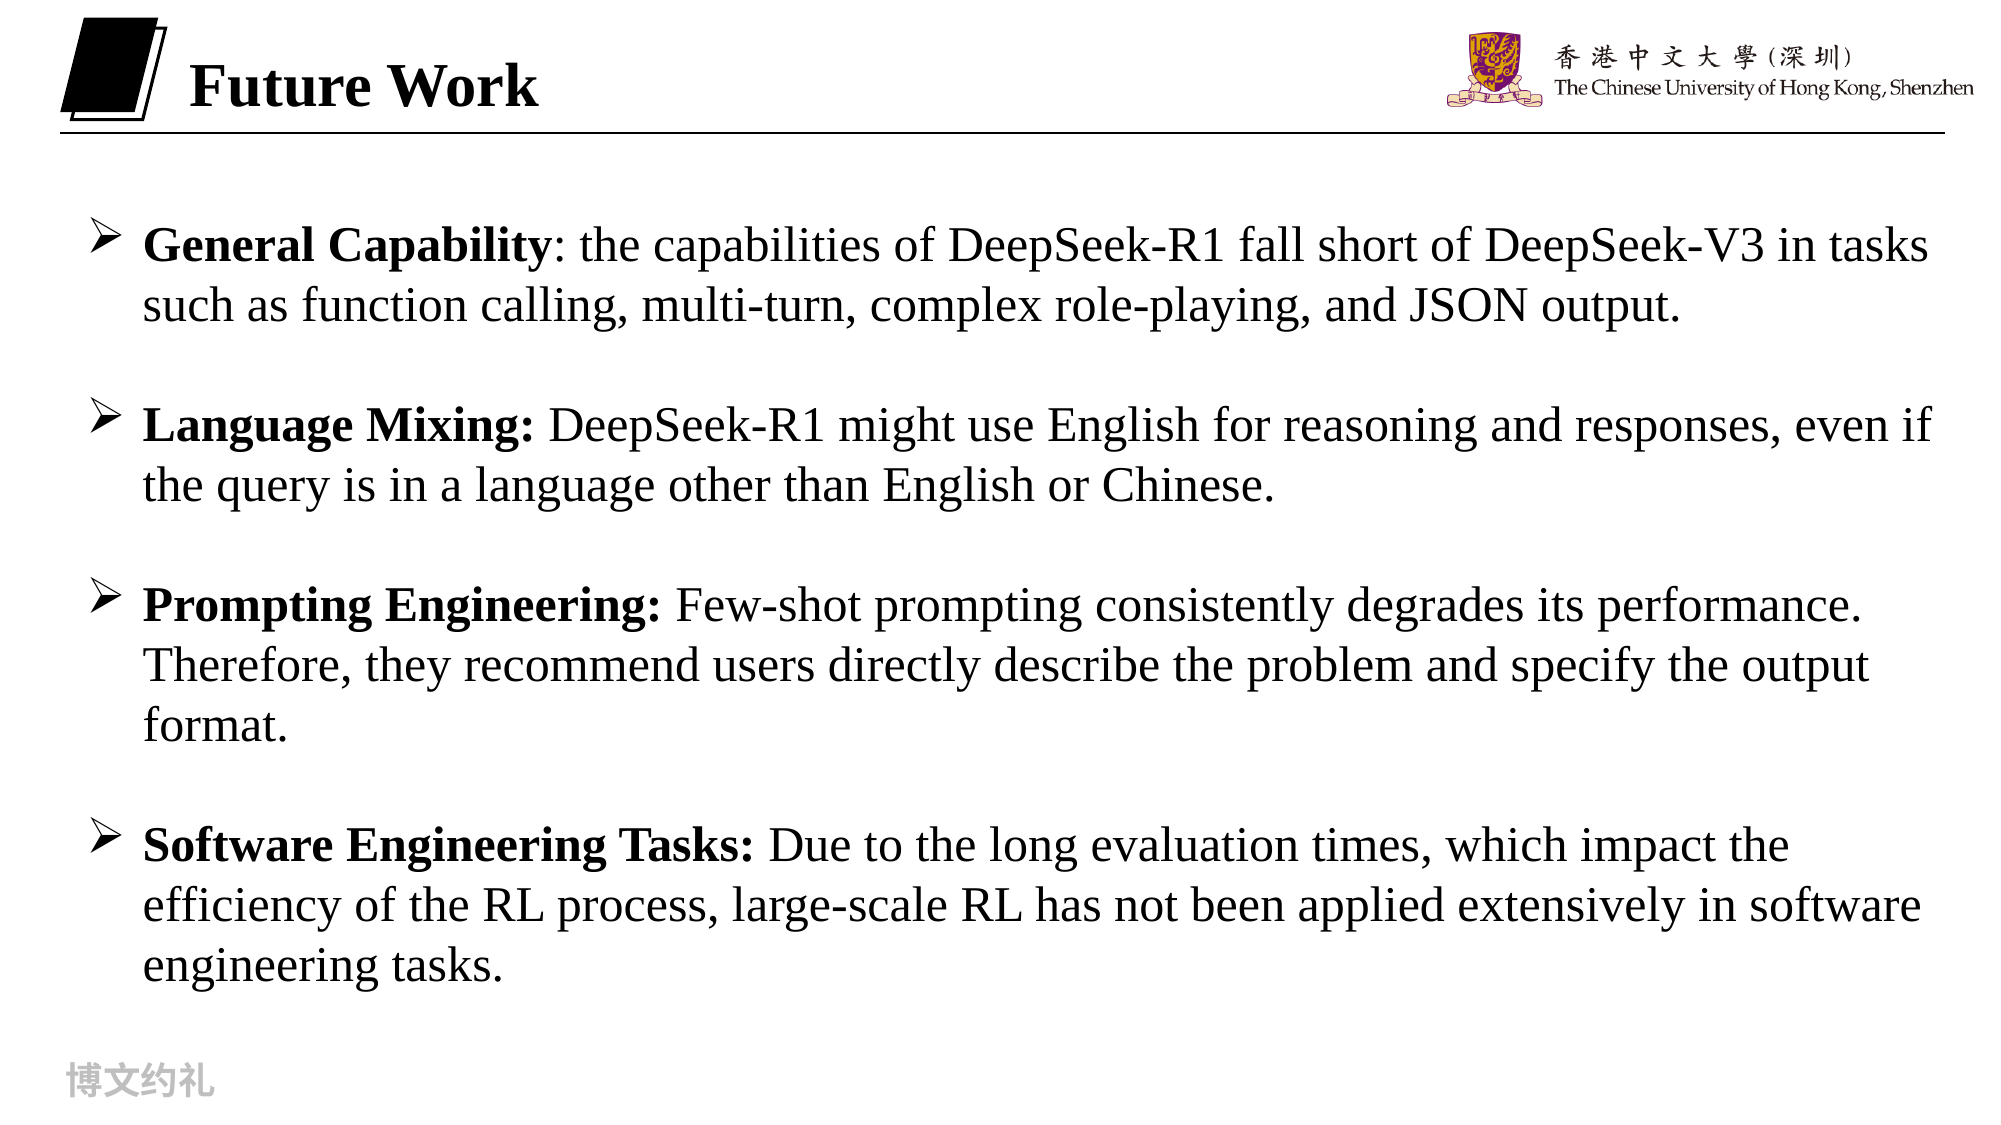

Future Work
General Capability: the capabilities of DeepSeek-R1 fall short of DeepSeek-V3 in tasks such as function calling, multi-turn, complex role-playing, and JSON output.

Language Mixing: DeepSeek-R1 might use English for reasoning and responses, even if the query is in a language other than English or Chinese.

Prompting Engineering: Few-shot prompting consistently degrades its performance. Therefore, they recommend users directly describe the problem and specify the output format.

Software Engineering Tasks: Due to the long evaluation times, which impact the efficiency of the RL process, large-scale RL has not been applied extensively in software engineering tasks.